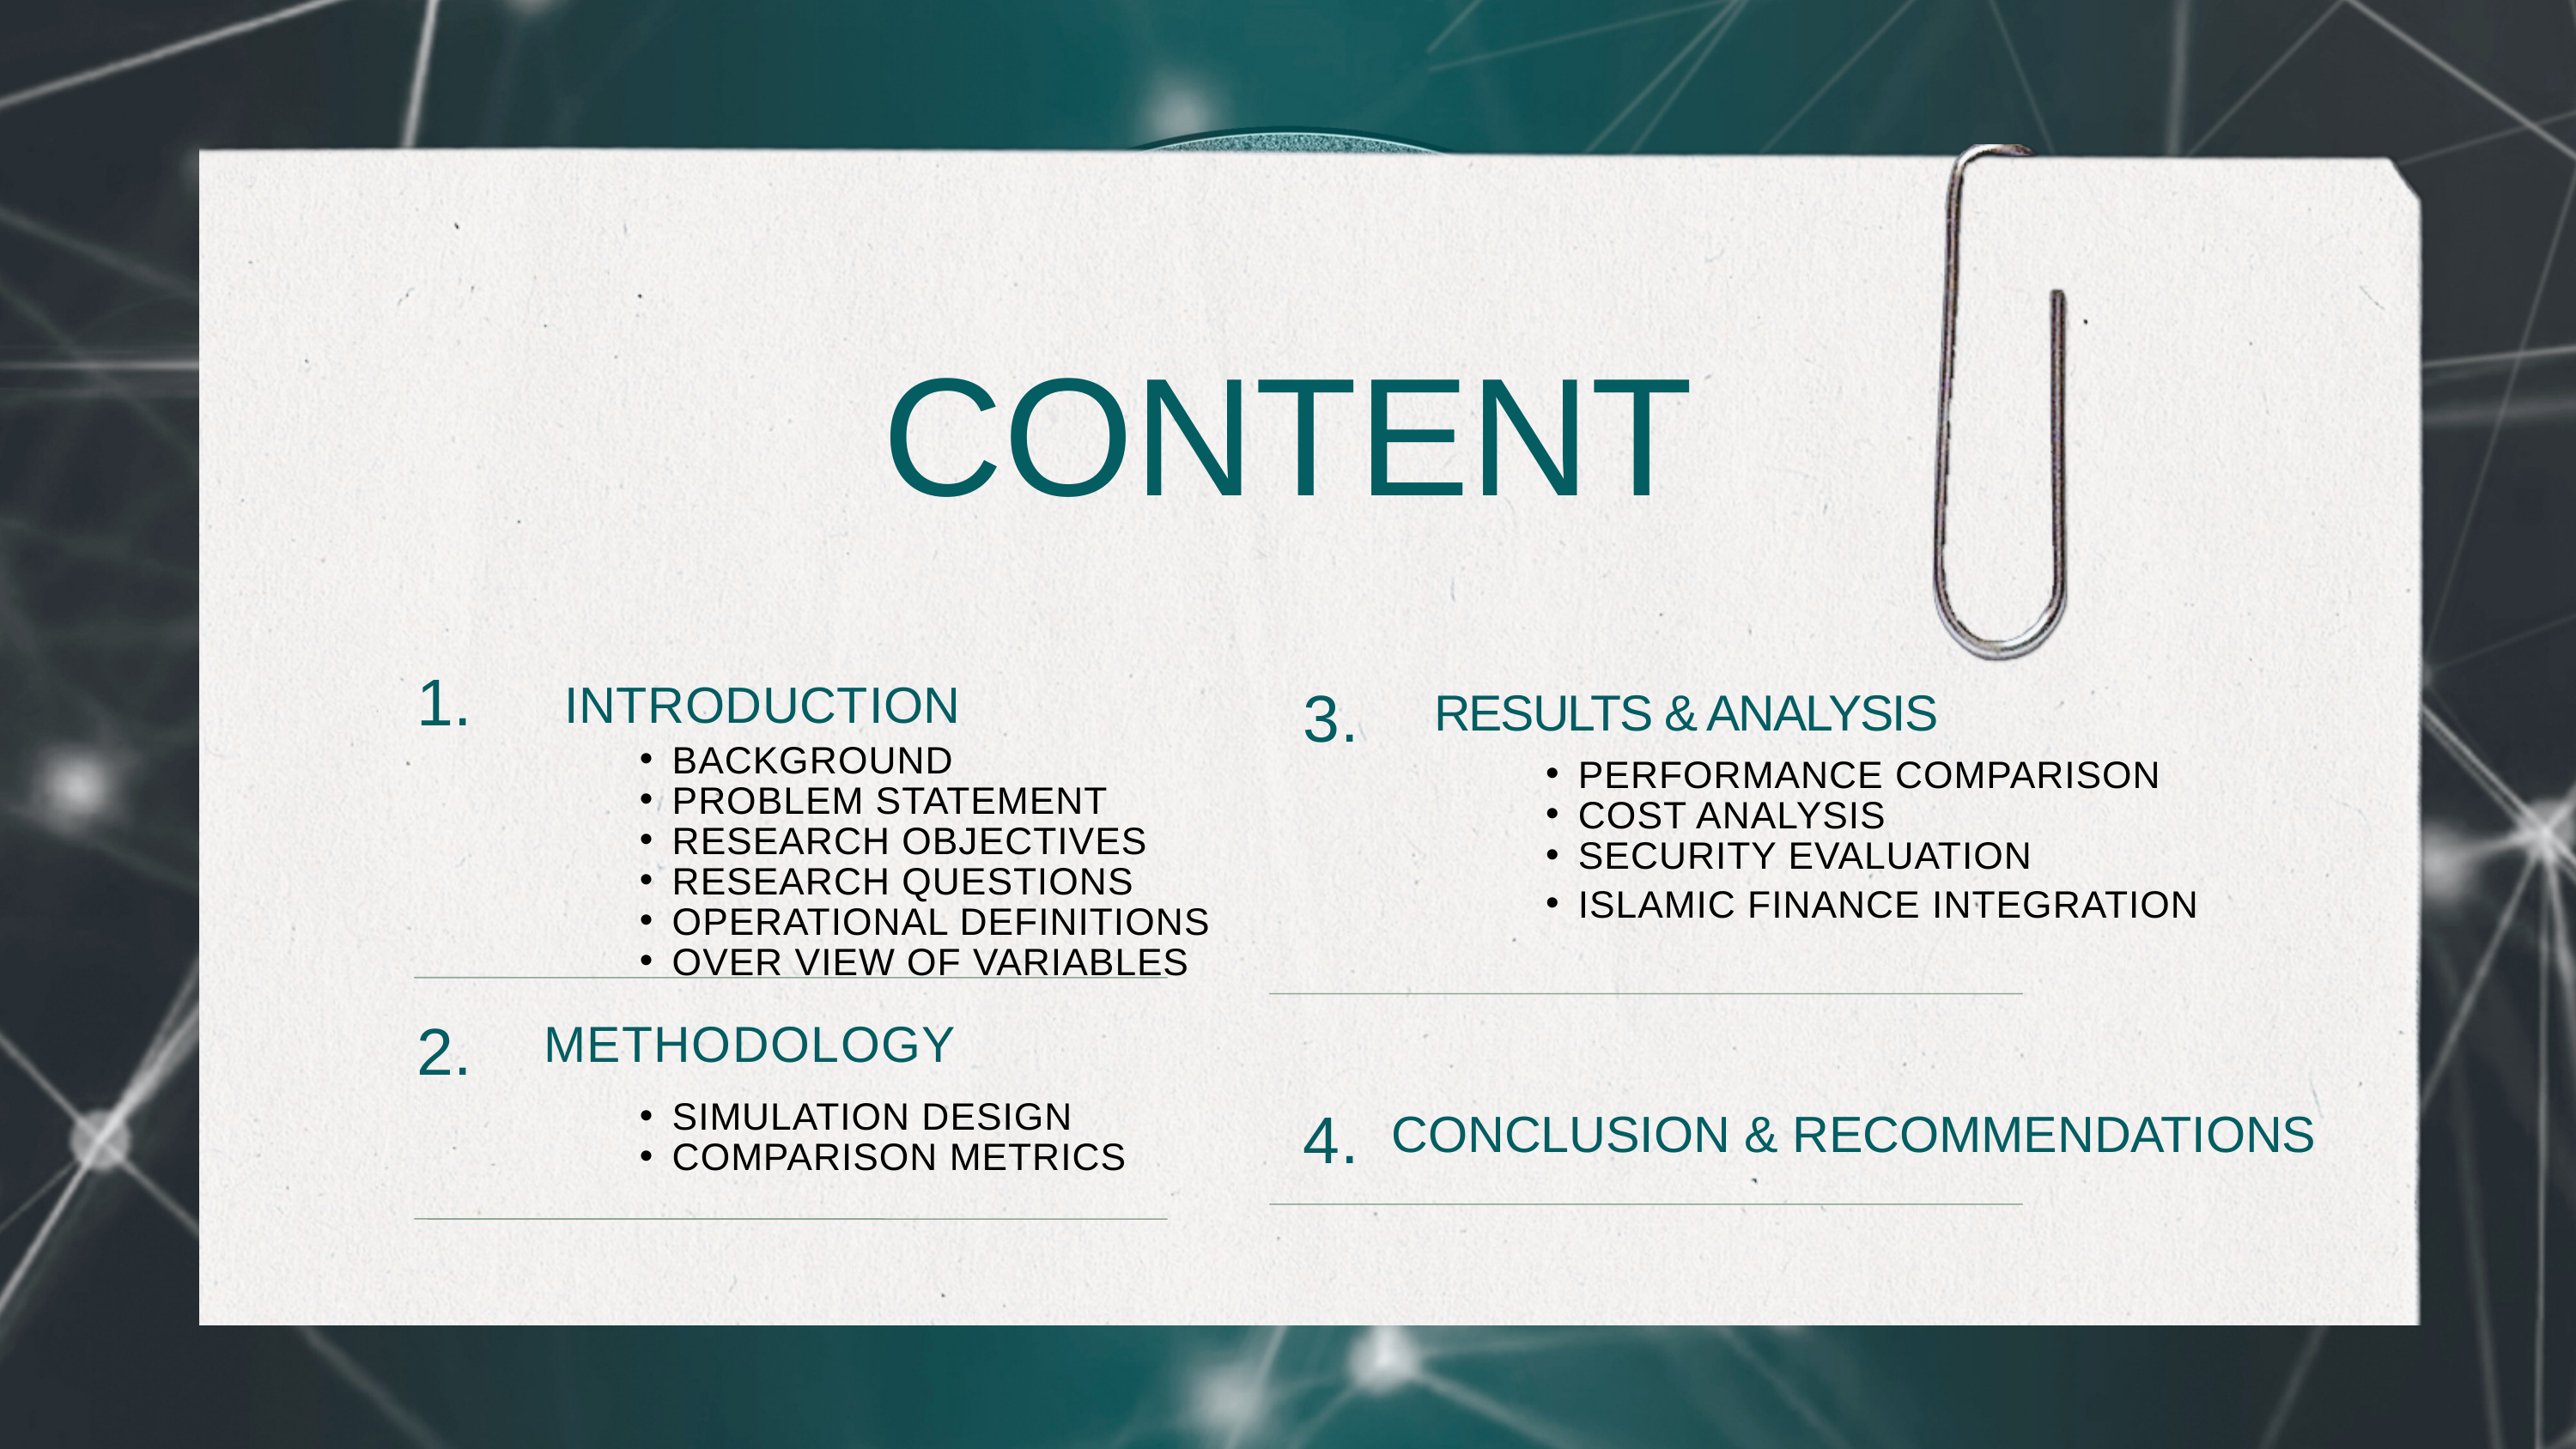

CONTENT
1.
INTRODUCTION
3.
RESULTS & ANALYSIS
BACKGROUND
PROBLEM STATEMENT
RESEARCH OBJECTIVES
RESEARCH QUESTIONS
OPERATIONAL DEFINITIONS
OVER VIEW OF VARIABLES
PERFORMANCE COMPARISON
COST ANALYSIS
SECURITY EVALUATION
ISLAMIC FINANCE INTEGRATION

2.
METHODOLOGY
4.
SIMULATION DESIGN
COMPARISON METRICS

CONCLUSION & RECOMMENDATIONS